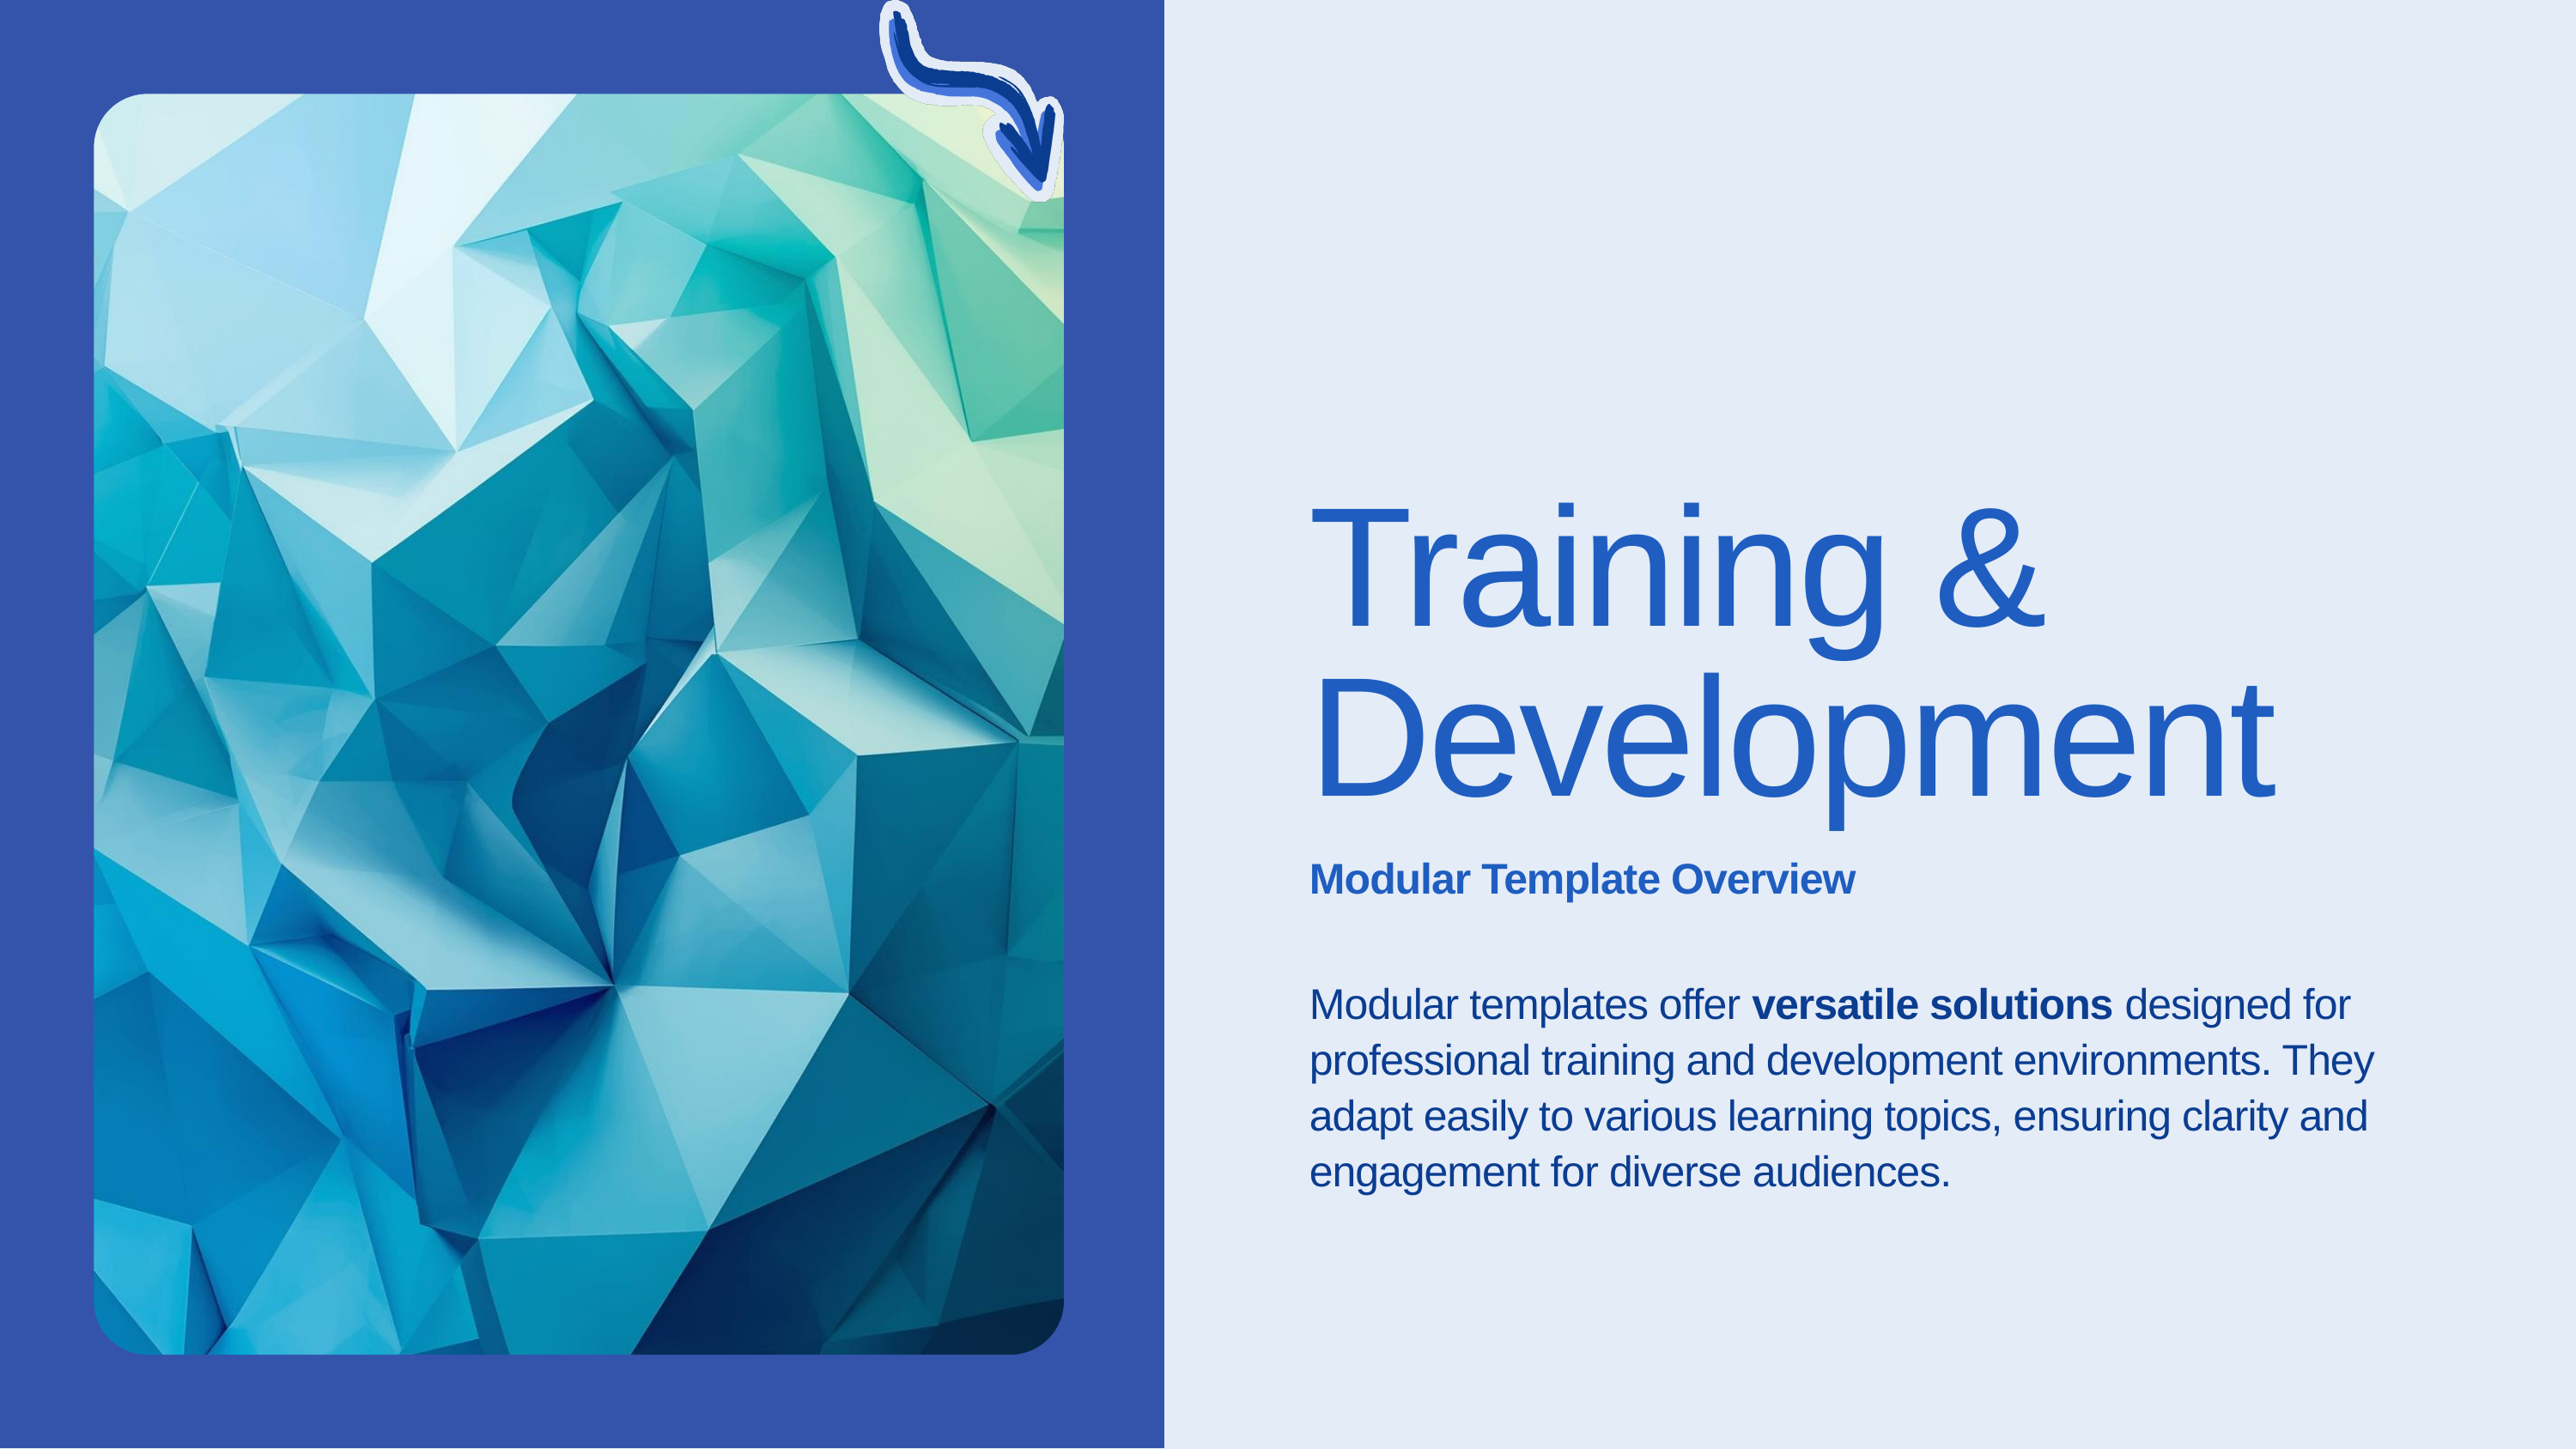

Training & Development
Modular Template Overview
Modular templates offer versatile solutions designed for professional training and development environments. They adapt easily to various learning topics, ensuring clarity and engagement for diverse audiences.